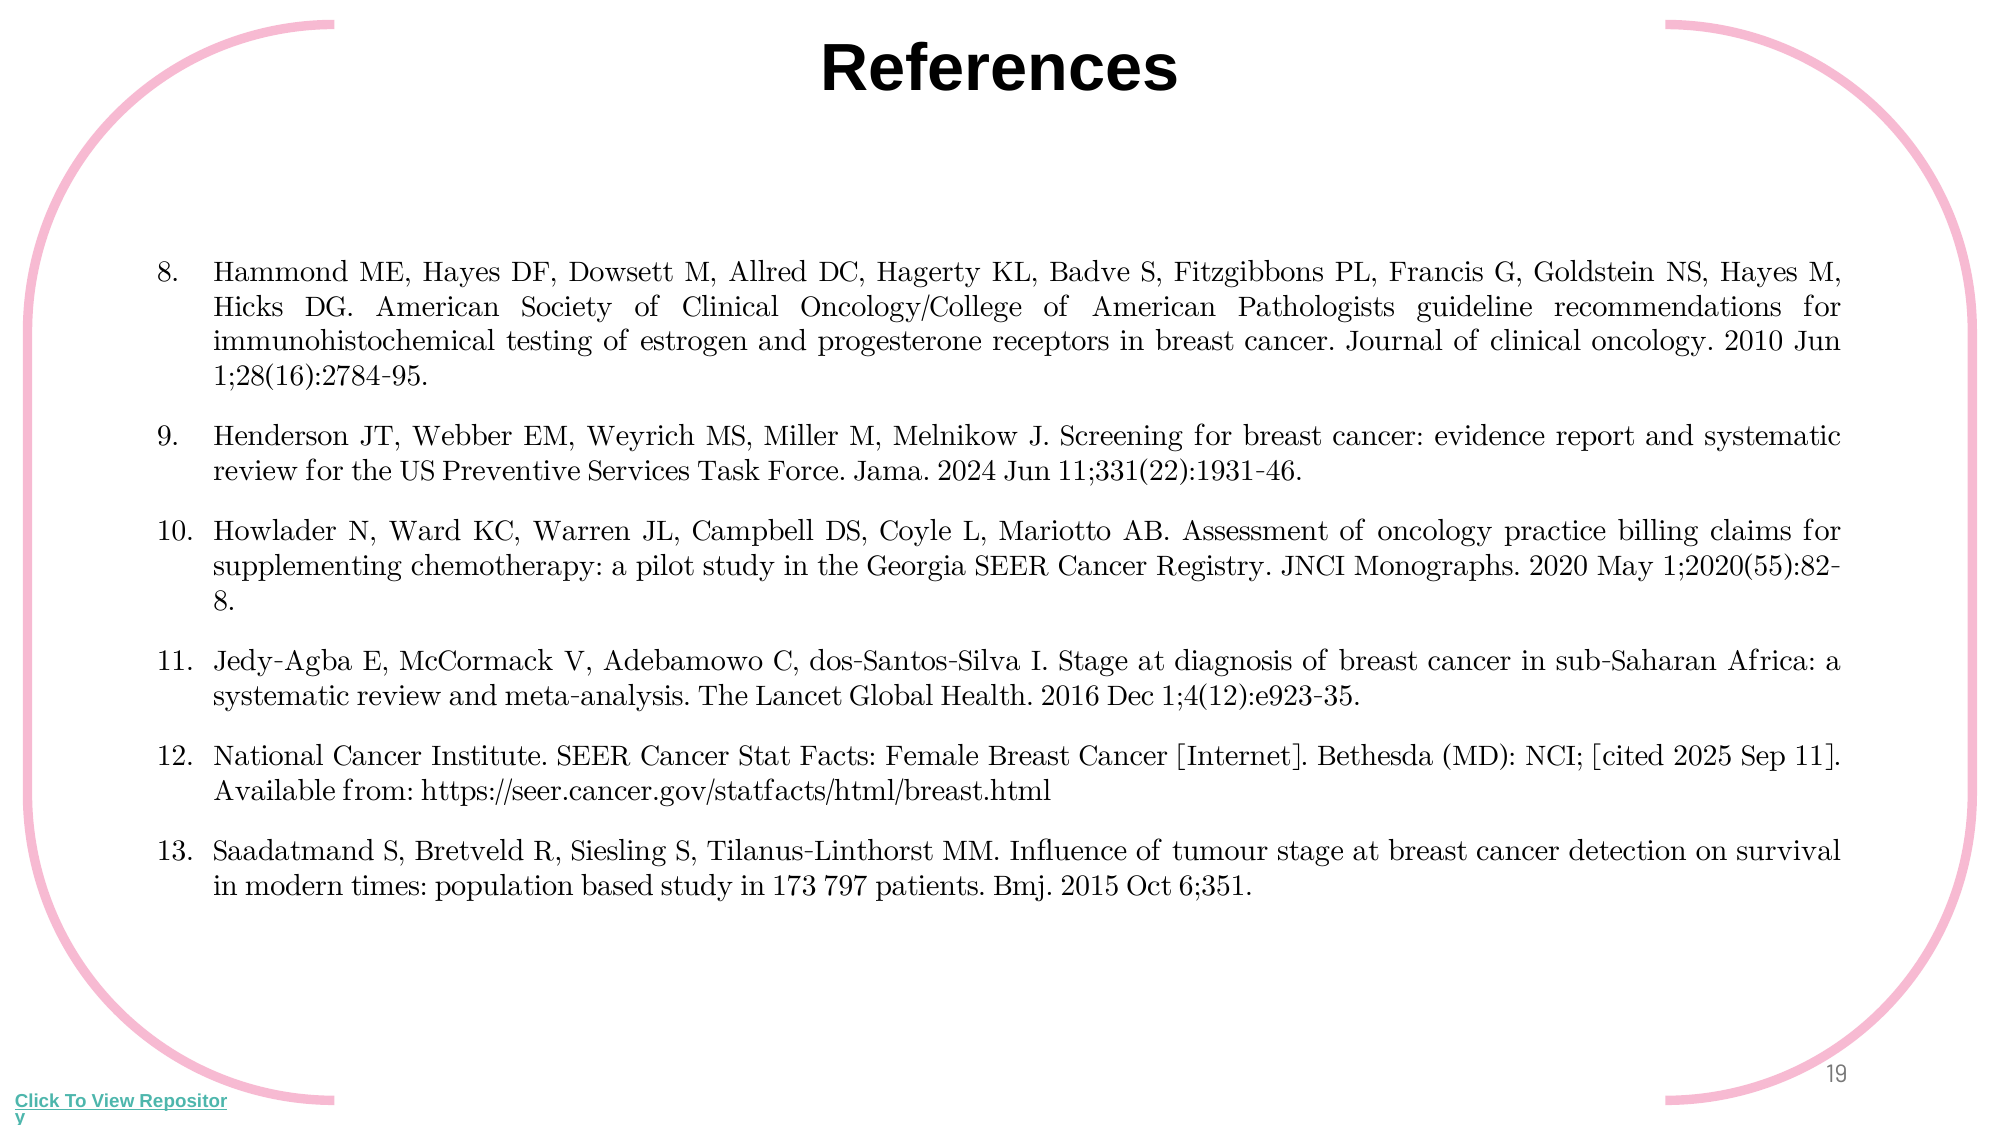

References

Hammond ME, Hayes DF, Dowsett M, Allred DC, Hagerty KL, Badve S, Fitzgibbons PL, Francis G, Goldstein NS, Hayes M, Hicks DG. American Society of Clinical Oncology/College of American Pathologists guideline recommendations for immunohistochemical testing of estrogen and progesterone receptors in breast cancer. Journal of clinical oncology. 2010 Jun 1;28(16):2784-95.
Henderson JT, Webber EM, Weyrich MS, Miller M, Melnikow J. Screening for breast cancer: evidence report and systematic review for the US Preventive Services Task Force. Jama. 2024 Jun 11;331(22):1931-46.
Howlader N, Ward KC, Warren JL, Campbell DS, Coyle L, Mariotto AB. Assessment of oncology practice billing claims for supplementing chemotherapy: a pilot study in the Georgia SEER Cancer Registry. JNCI Monographs. 2020 May 1;2020(55):82-8.
Jedy-Agba E, McCormack V, Adebamowo C, dos-Santos-Silva I. Stage at diagnosis of breast cancer in sub-Saharan Africa: a systematic review and meta-analysis. The Lancet Global Health. 2016 Dec 1;4(12):e923-35.
National Cancer Institute. SEER Cancer Stat Facts: Female Breast Cancer [Internet]. Bethesda (MD): NCI; [cited 2025 Sep 11]. Available from: https://seer.cancer.gov/statfacts/html/breast.html
Saadatmand S, Bretveld R, Siesling S, Tilanus-Linthorst MM. Influence of tumour stage at breast cancer detection on survival in modern times: population based study in 173 797 patients. Bmj. 2015 Oct 6;351.
19
Click To View Repository